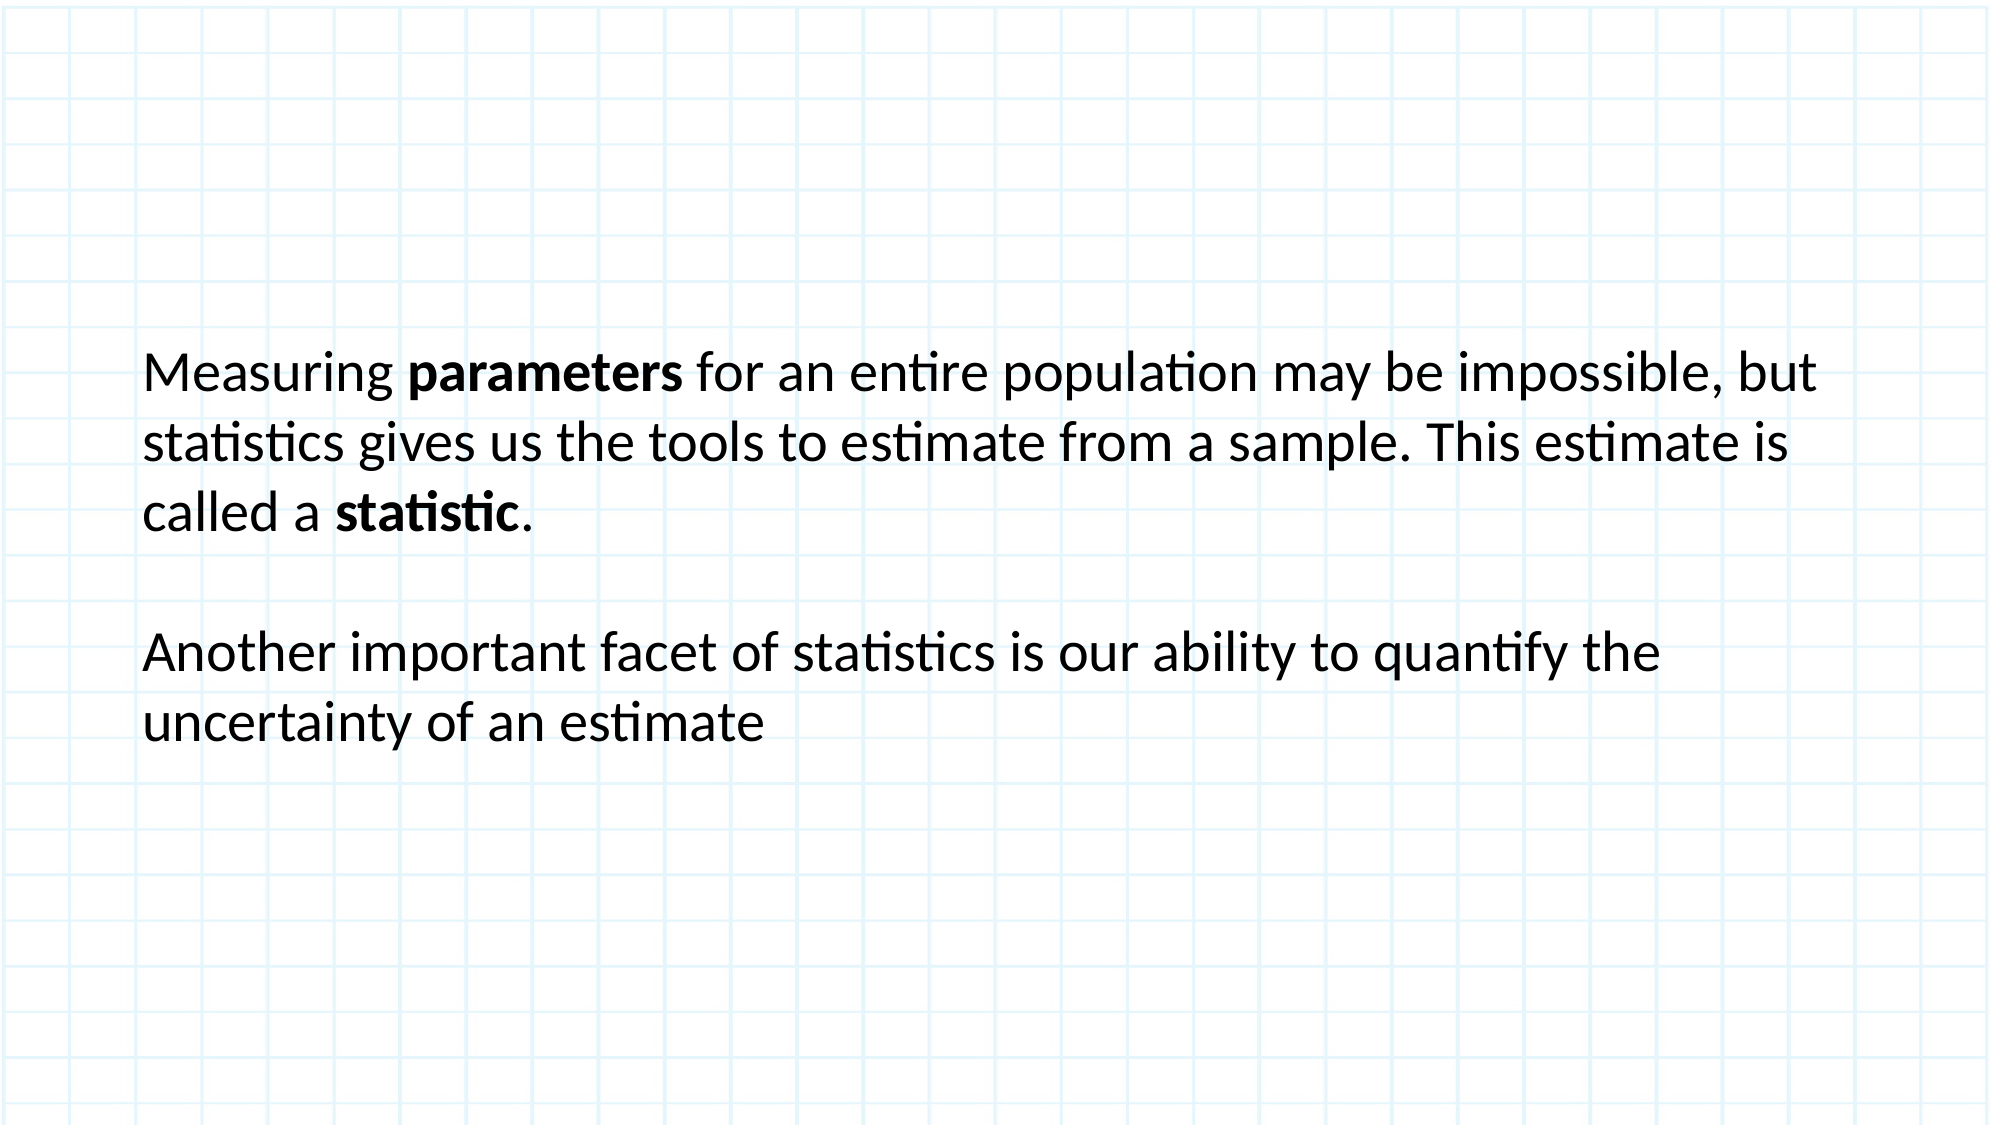

Measuring parameters for an entire population may be impossible, but statistics gives us the tools to estimate from a sample. This estimate is called a statistic.

Another important facet of statistics is our ability to quantify the uncertainty of an estimate